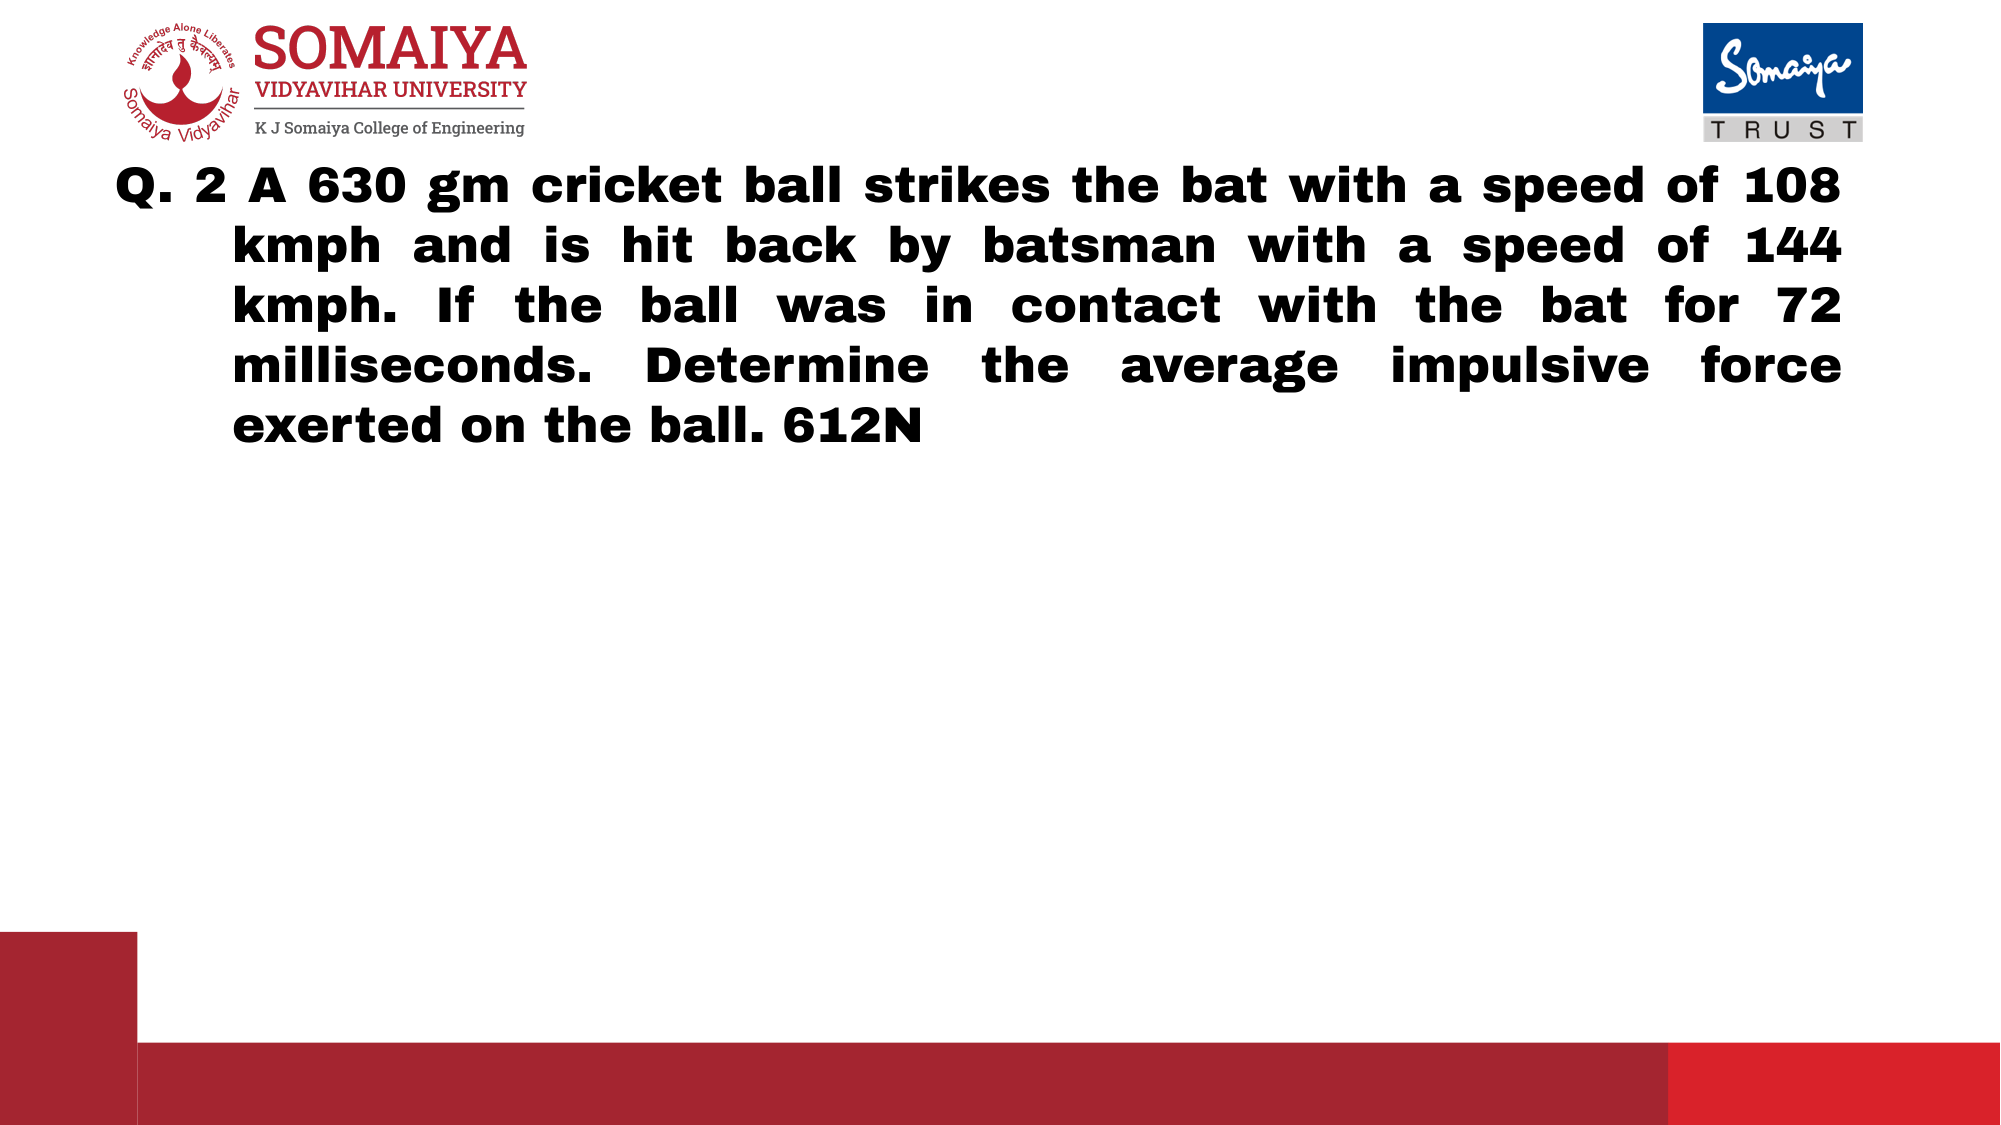

Q. 2 A 630 gm cricket ball strikes the bat with a speed of 108 kmph and is hit back by batsman with a speed of 144 kmph. If the ball was in contact with the bat for 72 milliseconds. Determine the average impulsive force exerted on the ball. 612N